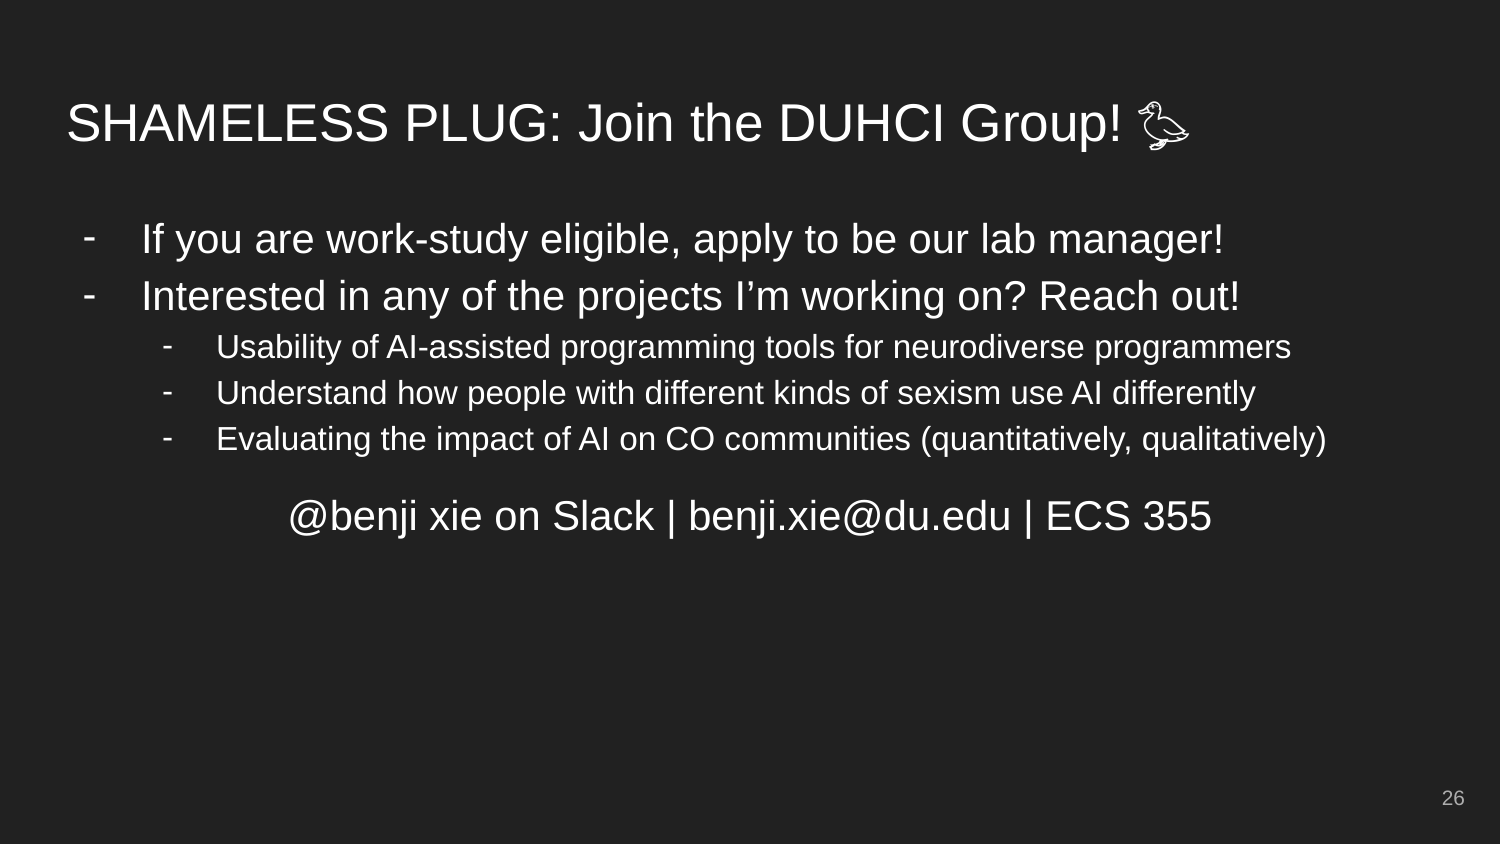

# SHAMELESS PLUG: Join the DUHCI Group! 🦆
If you are work-study eligible, apply to be our lab manager!
Interested in any of the projects I’m working on? Reach out!
Usability of AI-assisted programming tools for neurodiverse programmers
Understand how people with different kinds of sexism use AI differently
Evaluating the impact of AI on CO communities (quantitatively, qualitatively)
@benji xie on Slack | benji.xie@du.edu | ECS 355
26